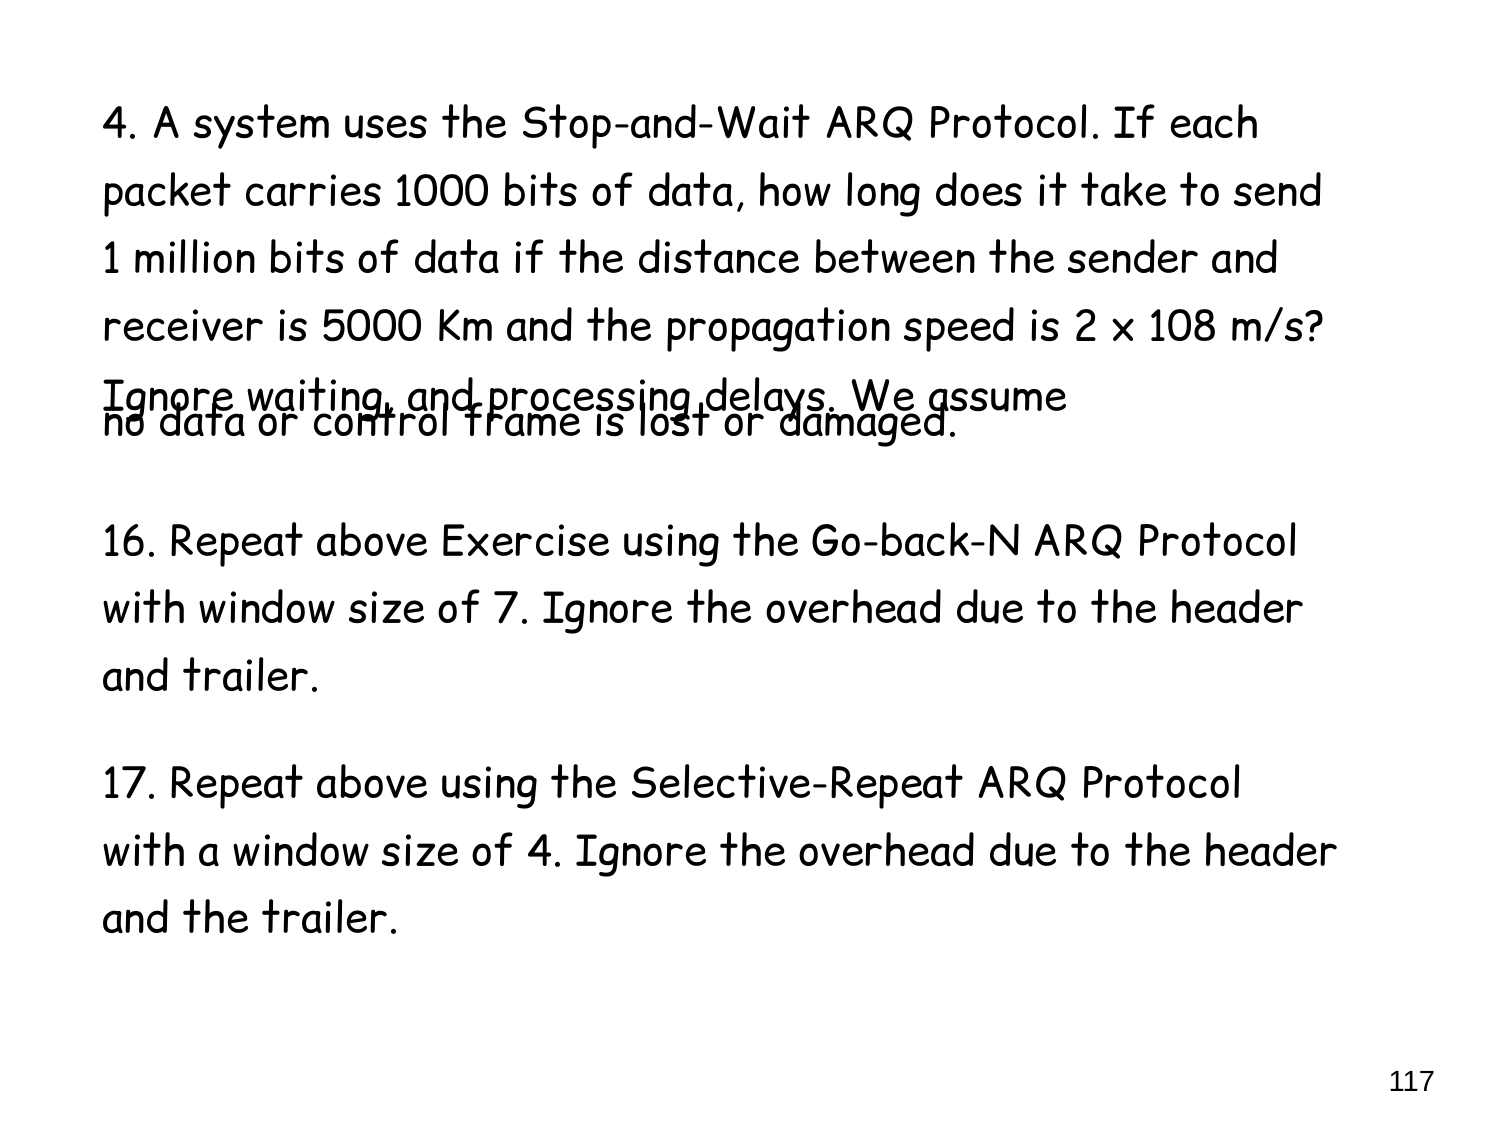

4. A system uses the Stop-and-Wait ARQ Protocol. If each
packet carries 1000 bits of data, how long does it take to send
1 million bits of data if the distance between the sender and
receiver is 5000 Km and the propagation speed is 2 x 108 m/s?
Ignore waiting, and processing delays. We assume
no data or control frame is lost or damaged.
16. Repeat above Exercise using the Go-back-N ARQ Protocol
with window size of 7. Ignore the overhead due to the header
and trailer.
17. Repeat above using the Selective-Repeat ARQ Protocol
with a window size of 4. Ignore the overhead due to the header
and the trailer.
117